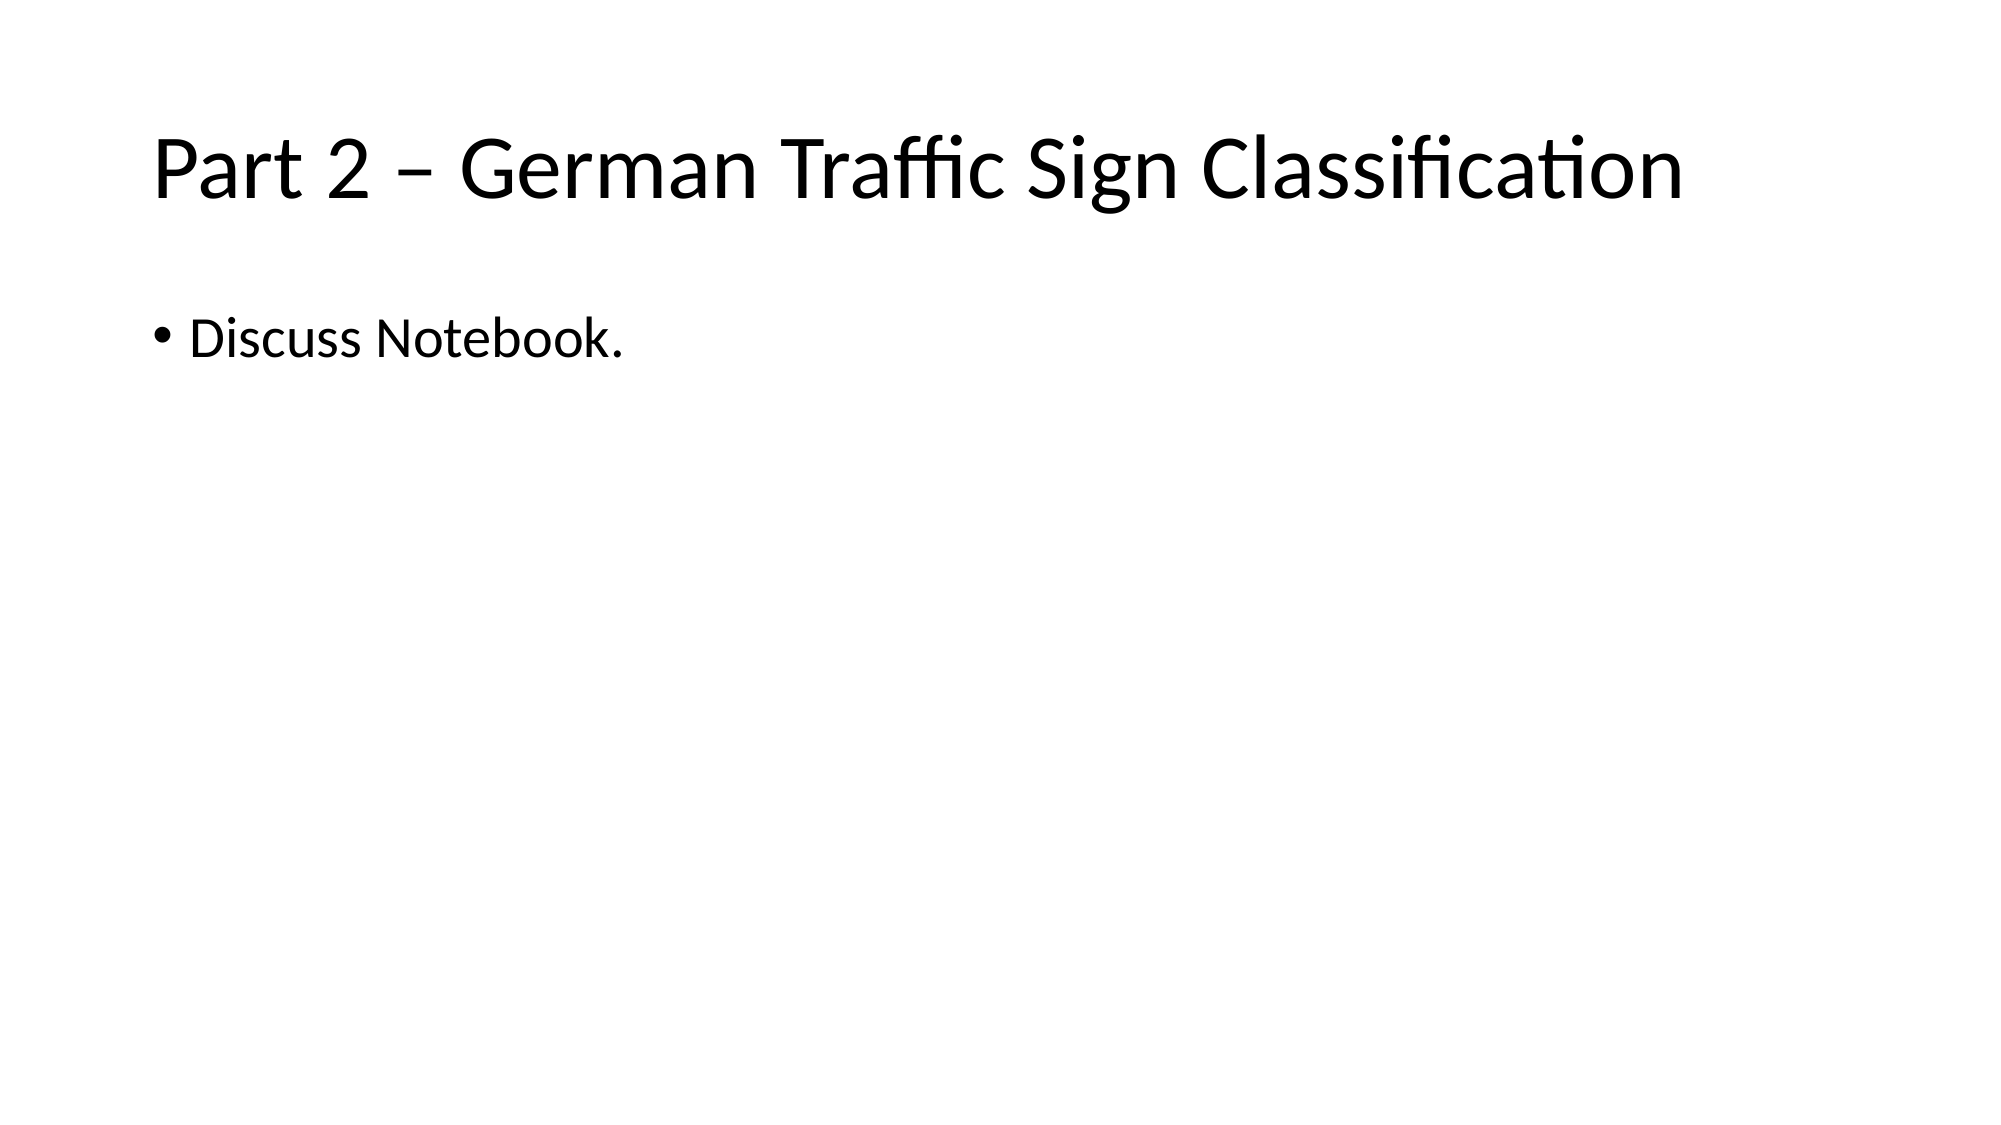

# Part 2 – German Traffic Sign Classification
Discuss Notebook.